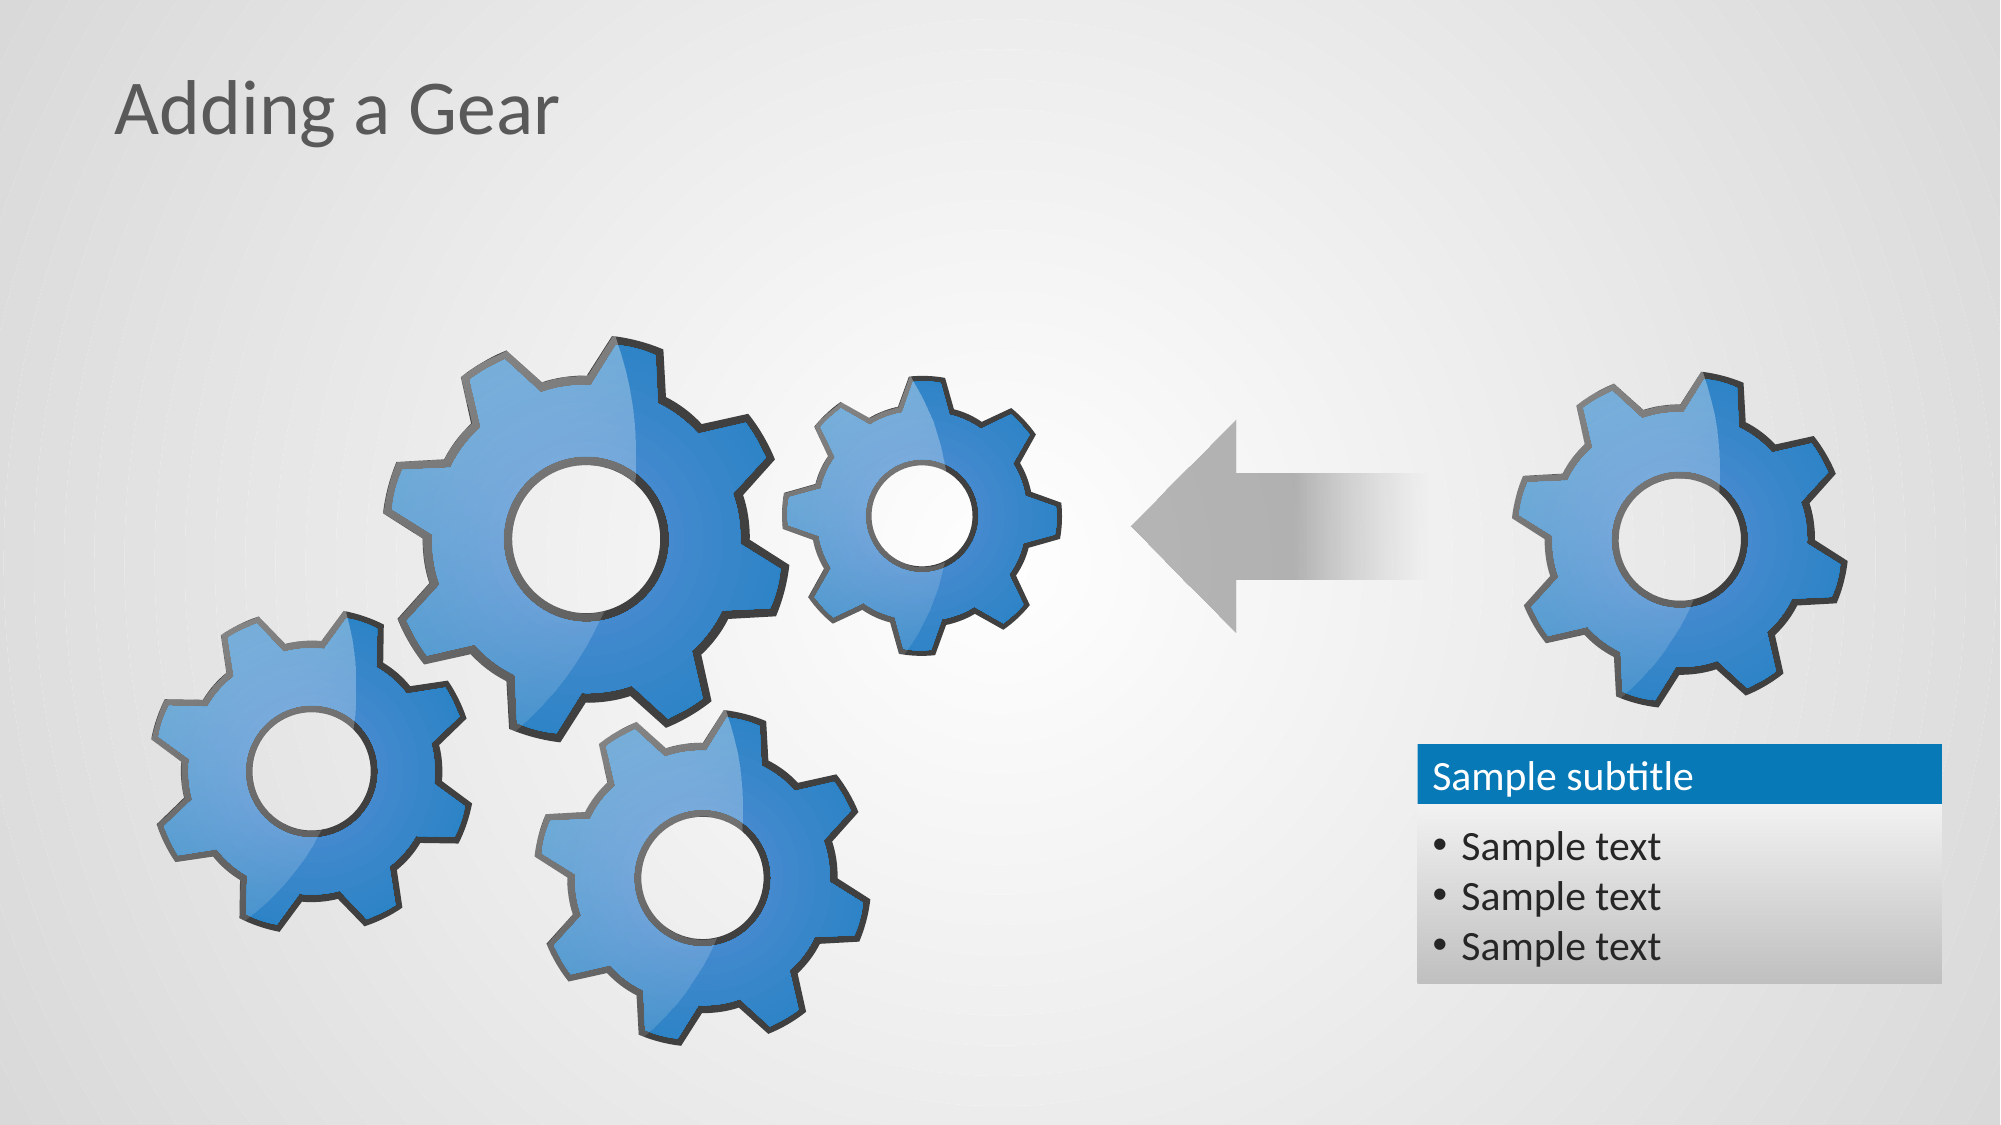

# Adding a Gear

Sample subtitle
Sample text
Sample text
Sample text